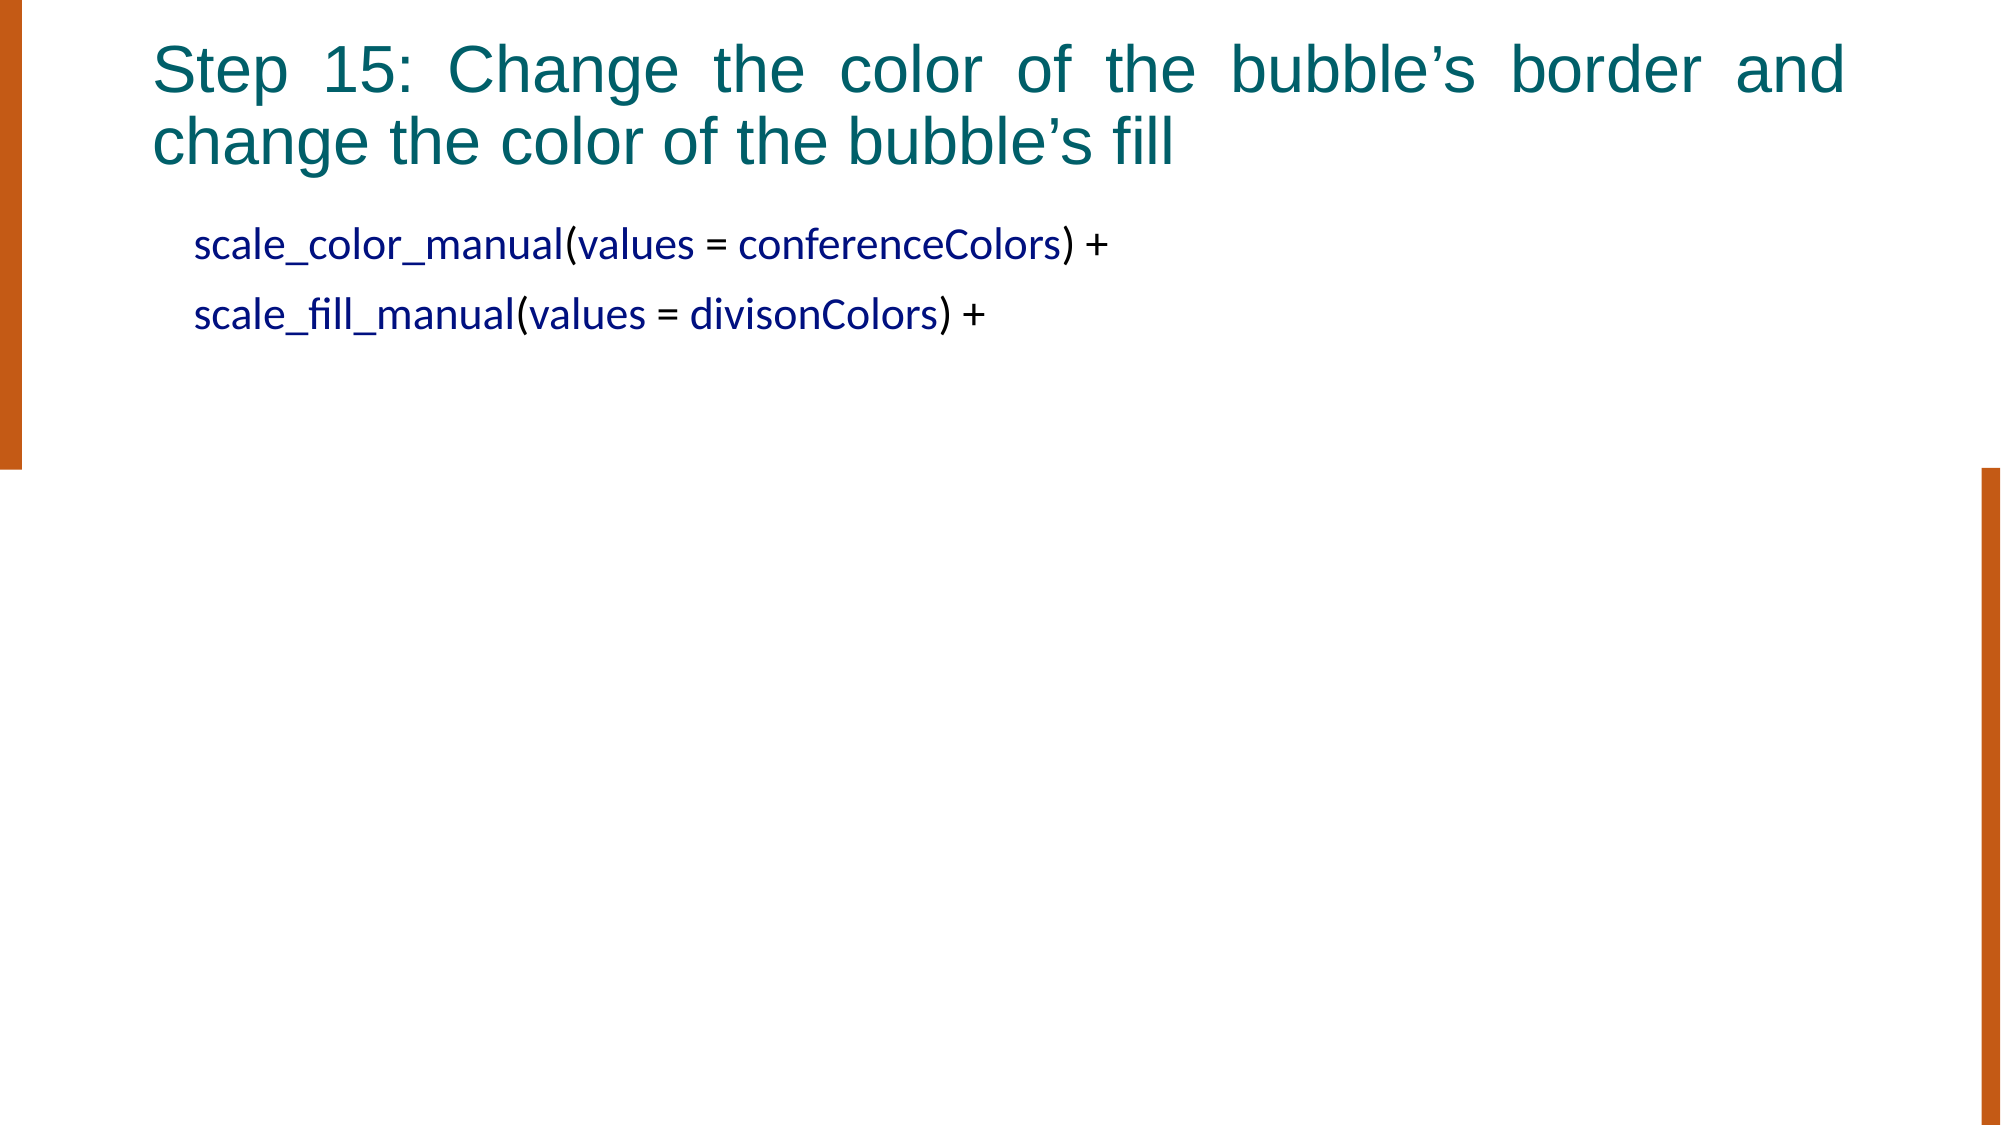

# Step 15: Change the color of the bubble’s border and change the color of the bubble’s fill
    scale_color_manual(values = conferenceColors) +
    scale_fill_manual(values = divisonColors) +